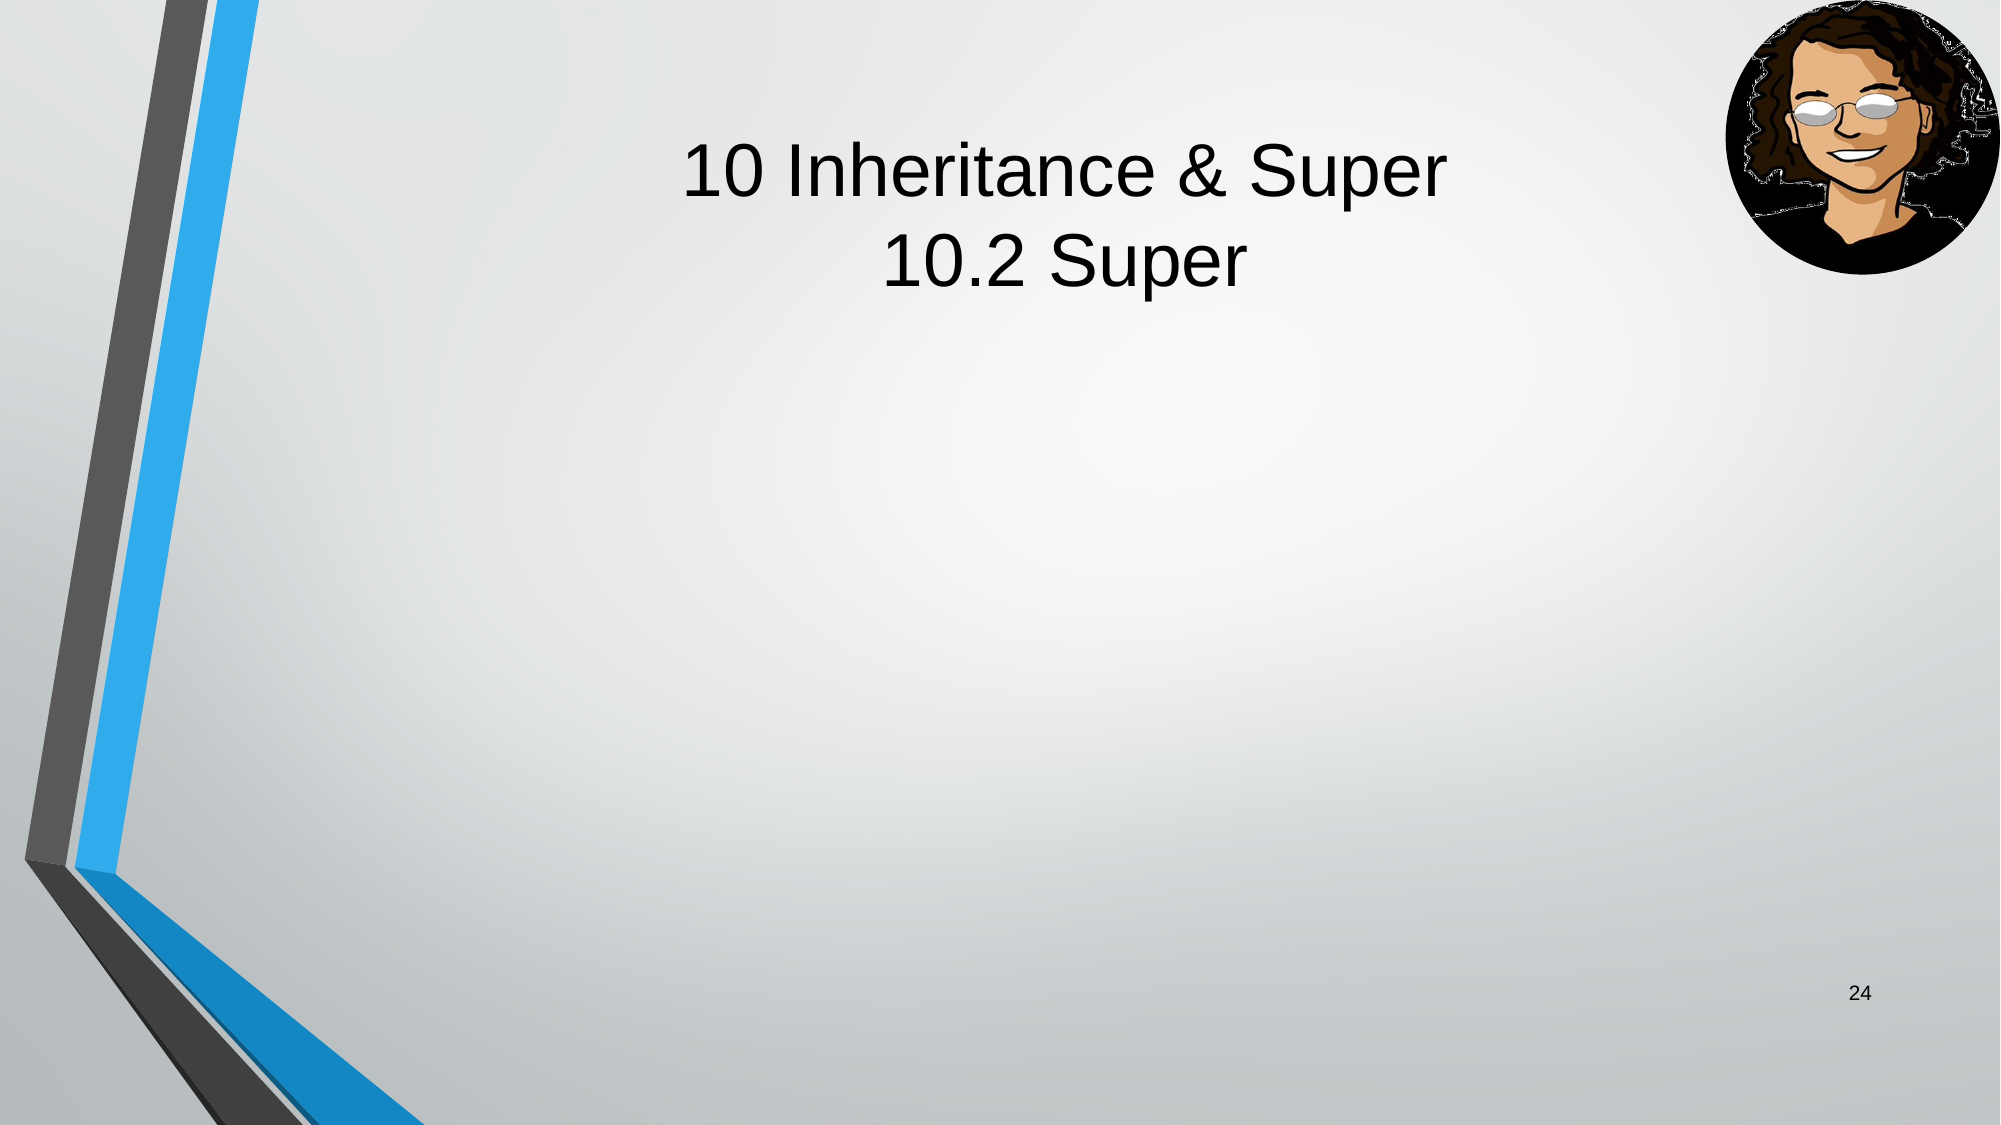

# 10 Inheritance & Super 10.2 Super

24